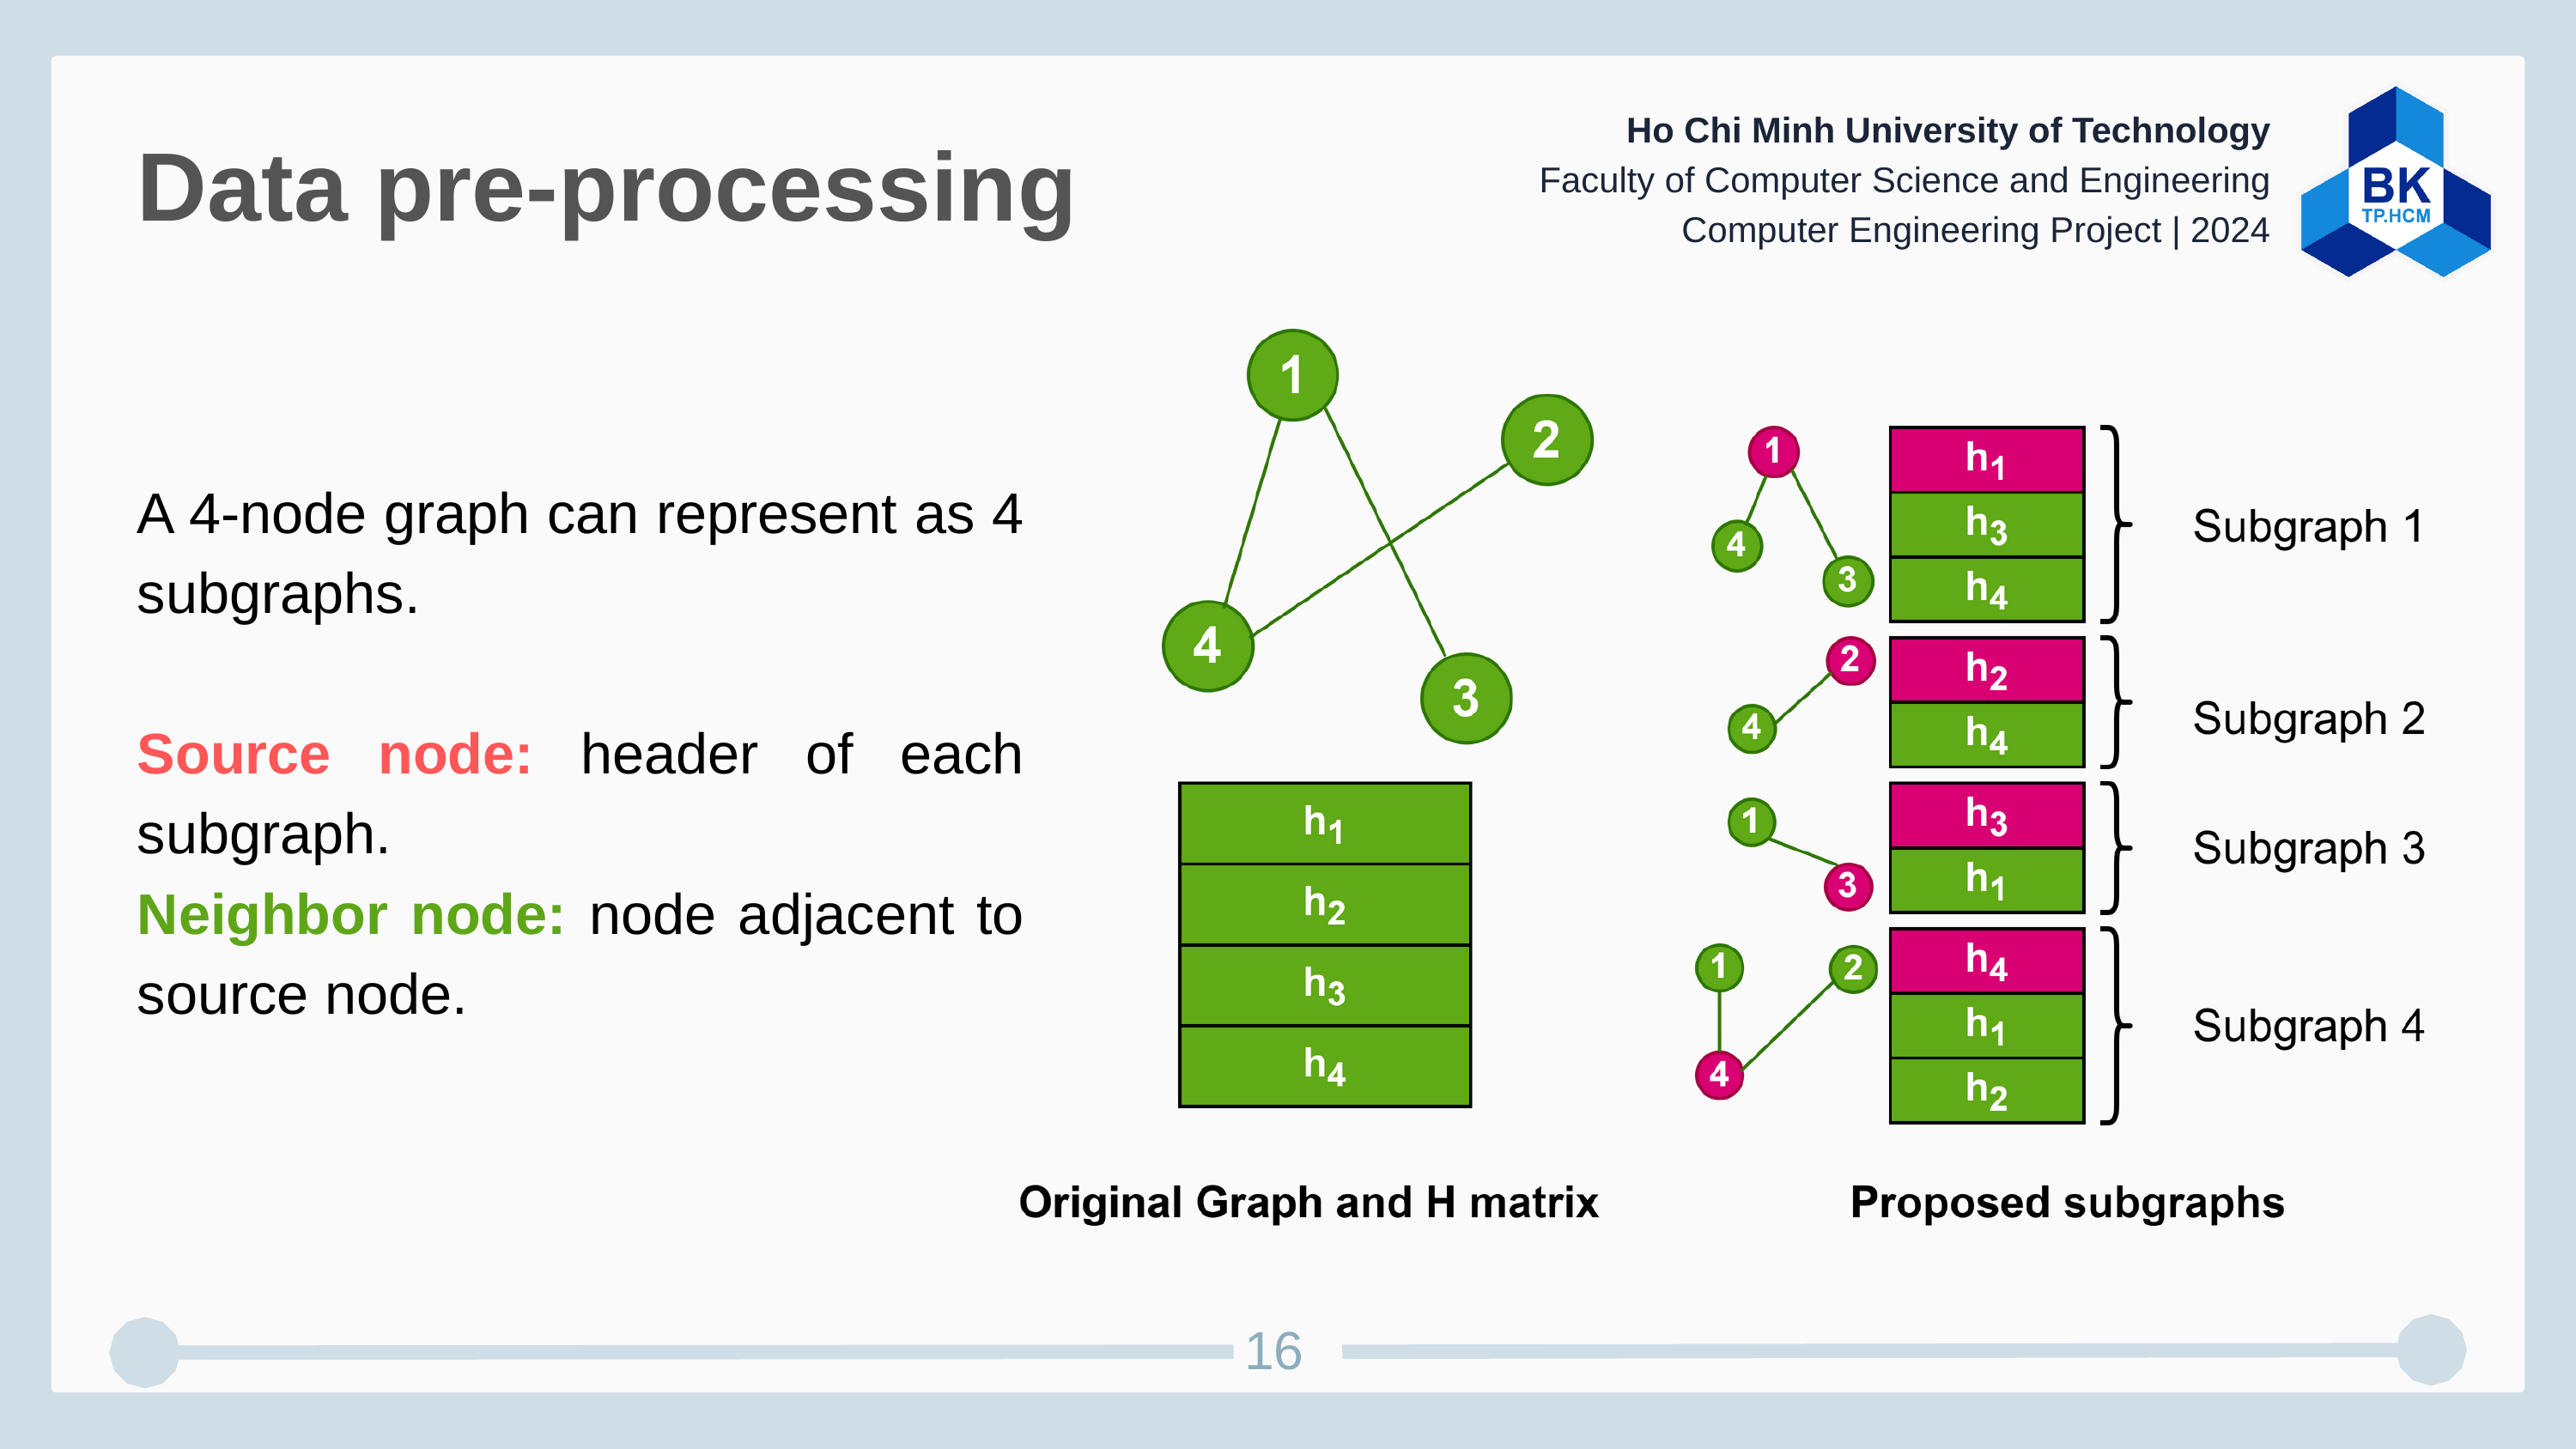

Ho Chi Minh University of Technology
Faculty of Computer Science and Engineering
Computer Engineering Project | 2024
Data pre-processing

A 4-node graph can represent as 4 subgraphs.

Source node: header of each subgraph.
Neighbor node: node adjacent to source node.
16